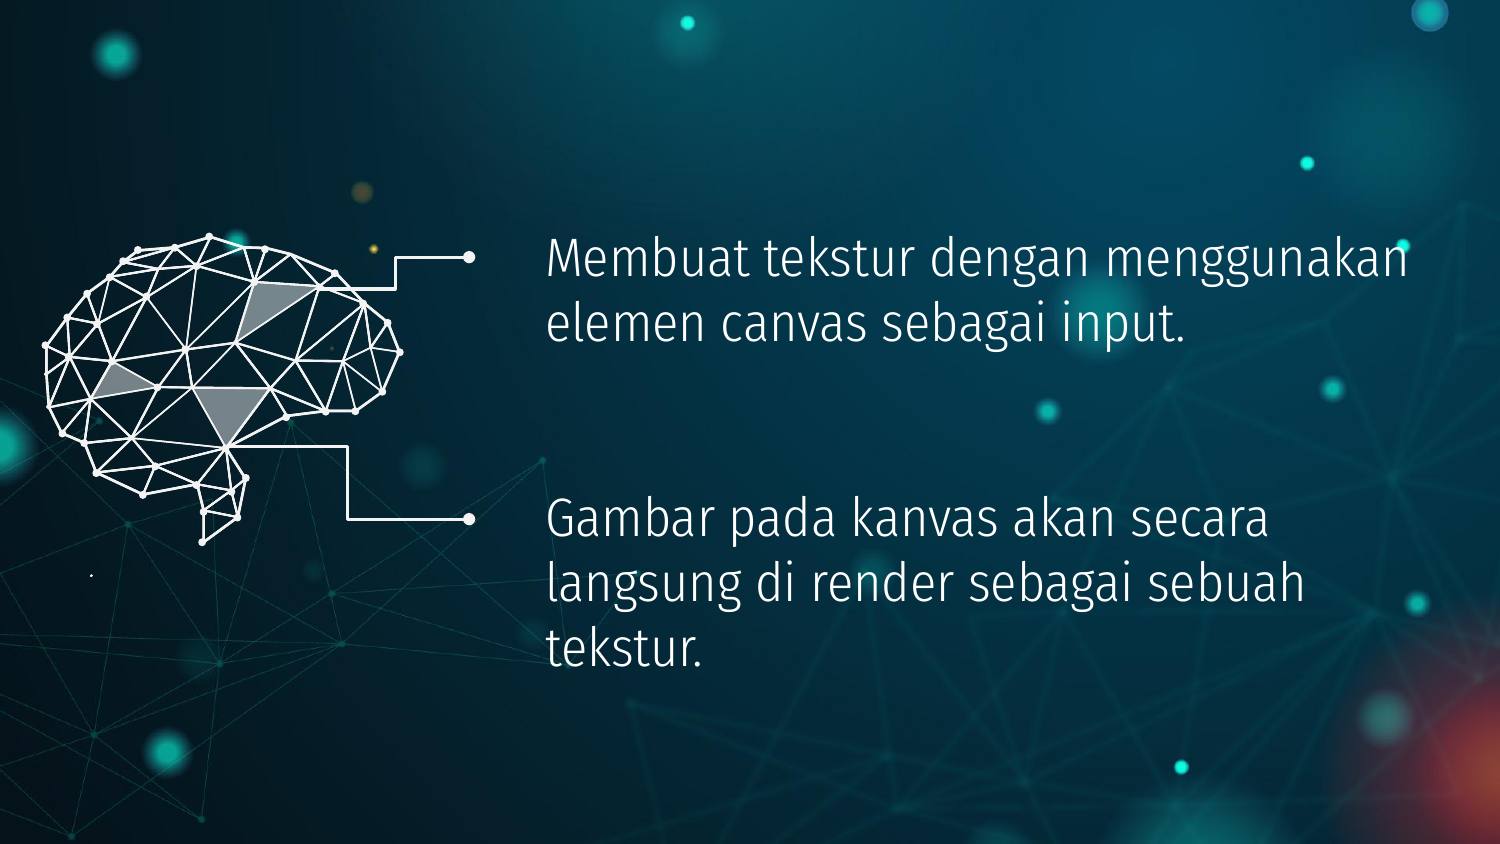

Membuat tekstur dengan menggunakan elemen canvas sebagai input.

Gambar pada kanvas akan secara langsung di render sebagai sebuah tekstur.